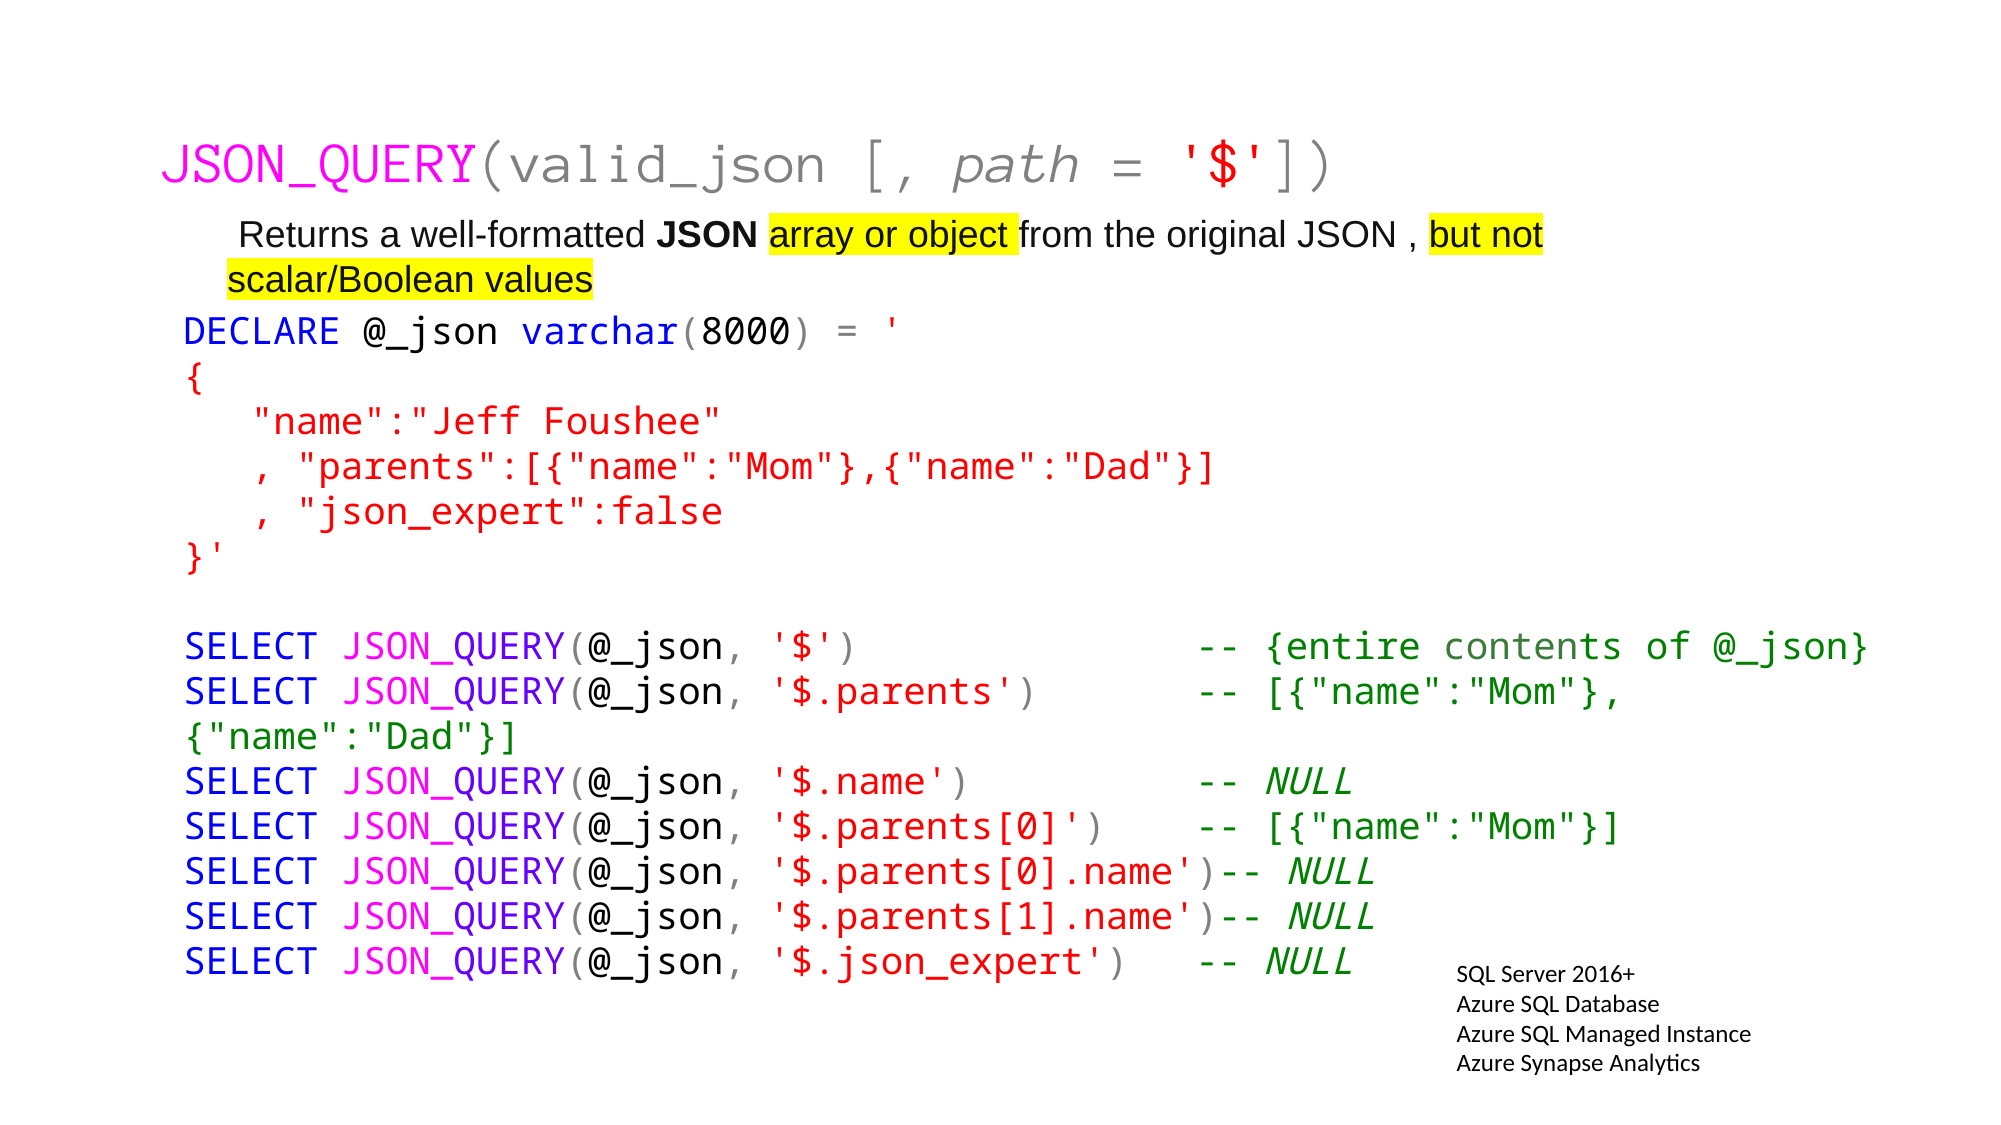

JSON_QUERY(valid_json [, path = '$'])
 Returns a well-formatted JSON array or object from the original JSON , but not scalar/Boolean values
DECLARE @_json varchar(8000) = '
{
   "name":"Jeff Foushee"
   , "parents":[{"name":"Mom"},{"name":"Dad"}]
   , "json_expert":false
}'

SELECT JSON_QUERY(@_json, '$')               -- {entire contents of @_json}
SELECT JSON_QUERY(@_json, '$.parents')       -- [{"name":"Mom"},{"name":"Dad"}]
SELECT JSON_QUERY(@_json, '$.name')          -- NULL
SELECT JSON_QUERY(@_json, '$.parents[0]')    -- [{"name":"Mom"}]
SELECT JSON_QUERY(@_json, '$.parents[0].name')-- NULL
SELECT JSON_QUERY(@_json, '$.parents[1].name')-- NULL
SELECT JSON_QUERY(@_json, '$.json_expert')   -- NULL
SQL Server 2016+
Azure SQL Database
Azure SQL Managed Instance
Azure Synapse Analytics